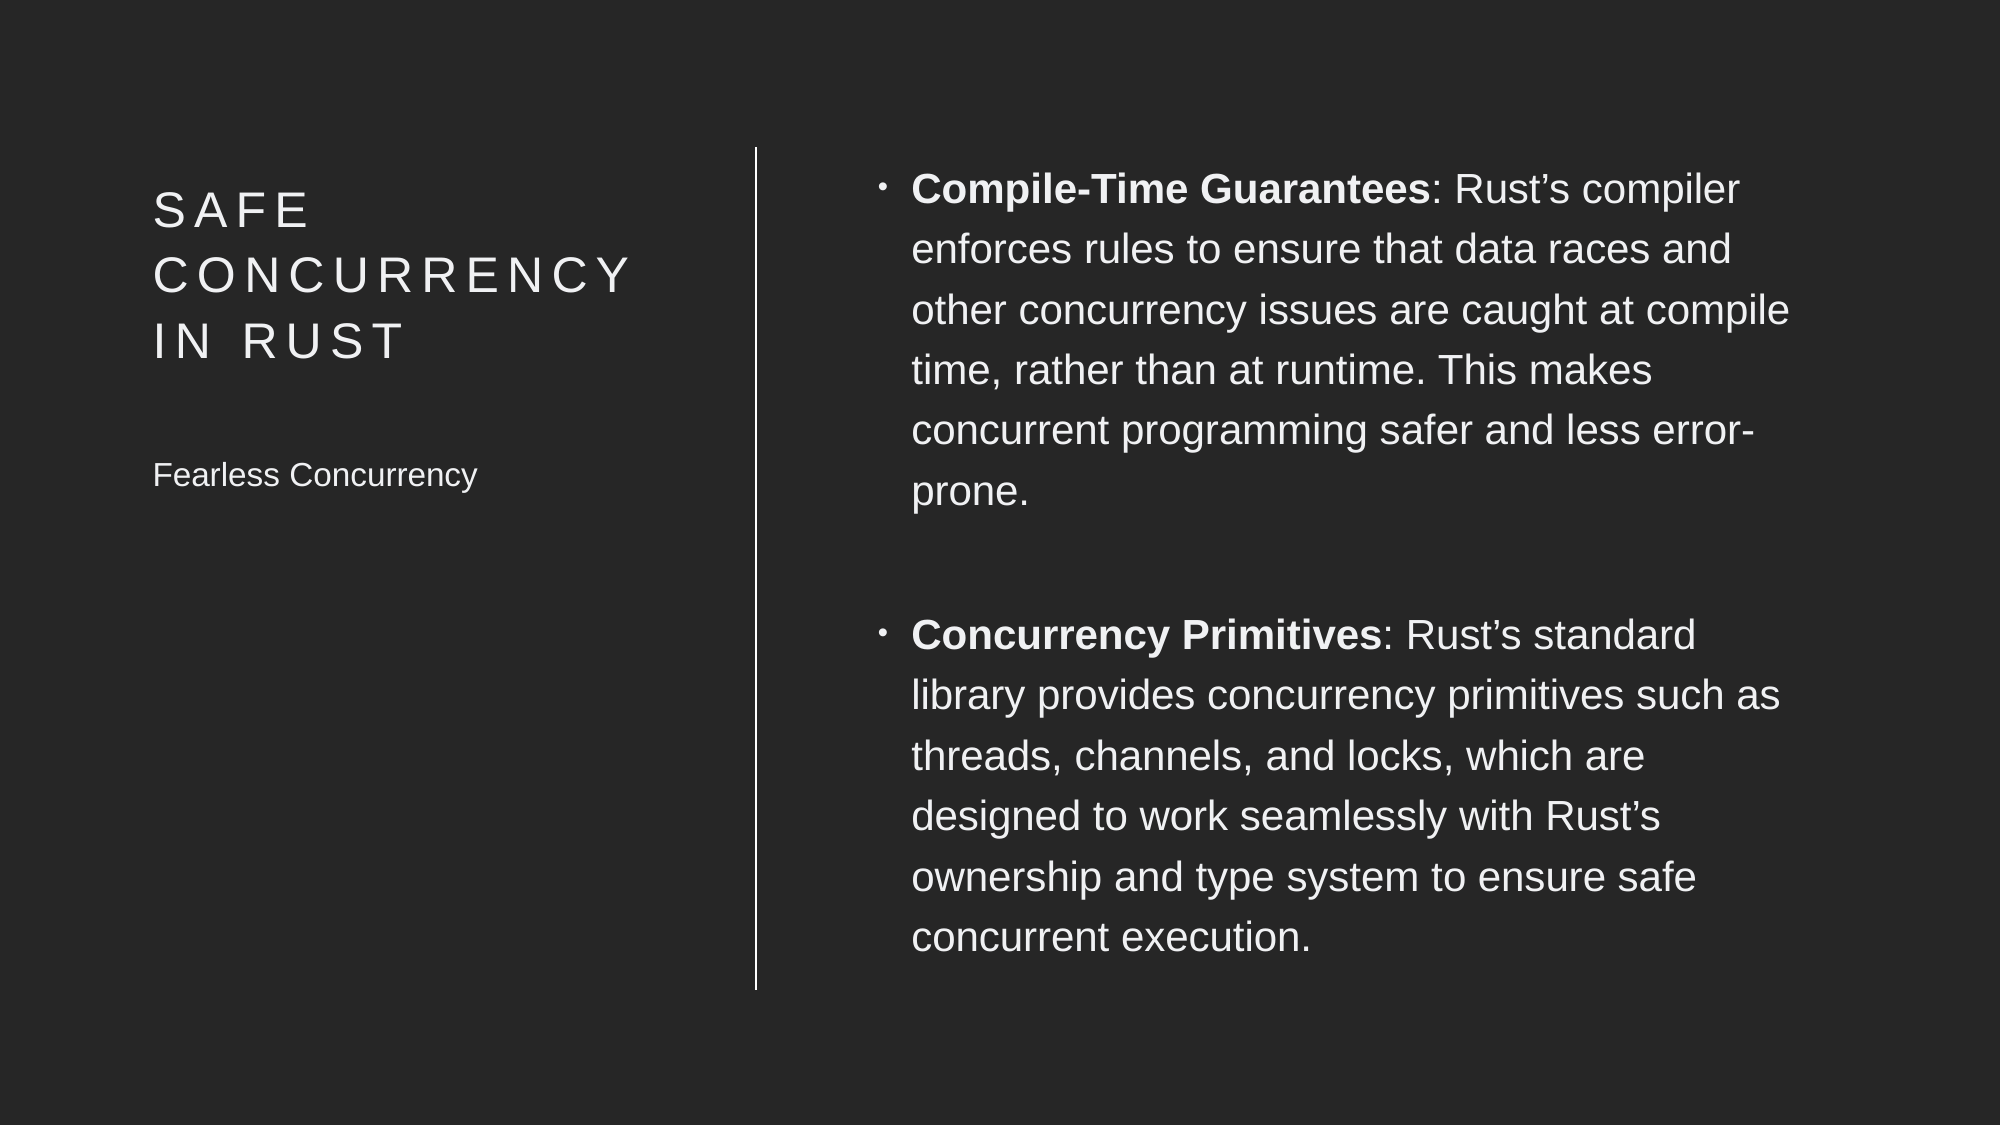

Compile-Time Guarantees: Rust’s compiler enforces rules to ensure that data races and other concurrency issues are caught at compile time, rather than at runtime. This makes concurrent programming safer and less error-prone.

Concurrency Primitives: Rust’s standard library provides concurrency primitives such as threads, channels, and locks, which are designed to work seamlessly with Rust’s ownership and type system to ensure safe concurrent execution.
# Safe concurrency in Rust
Fearless Concurrency